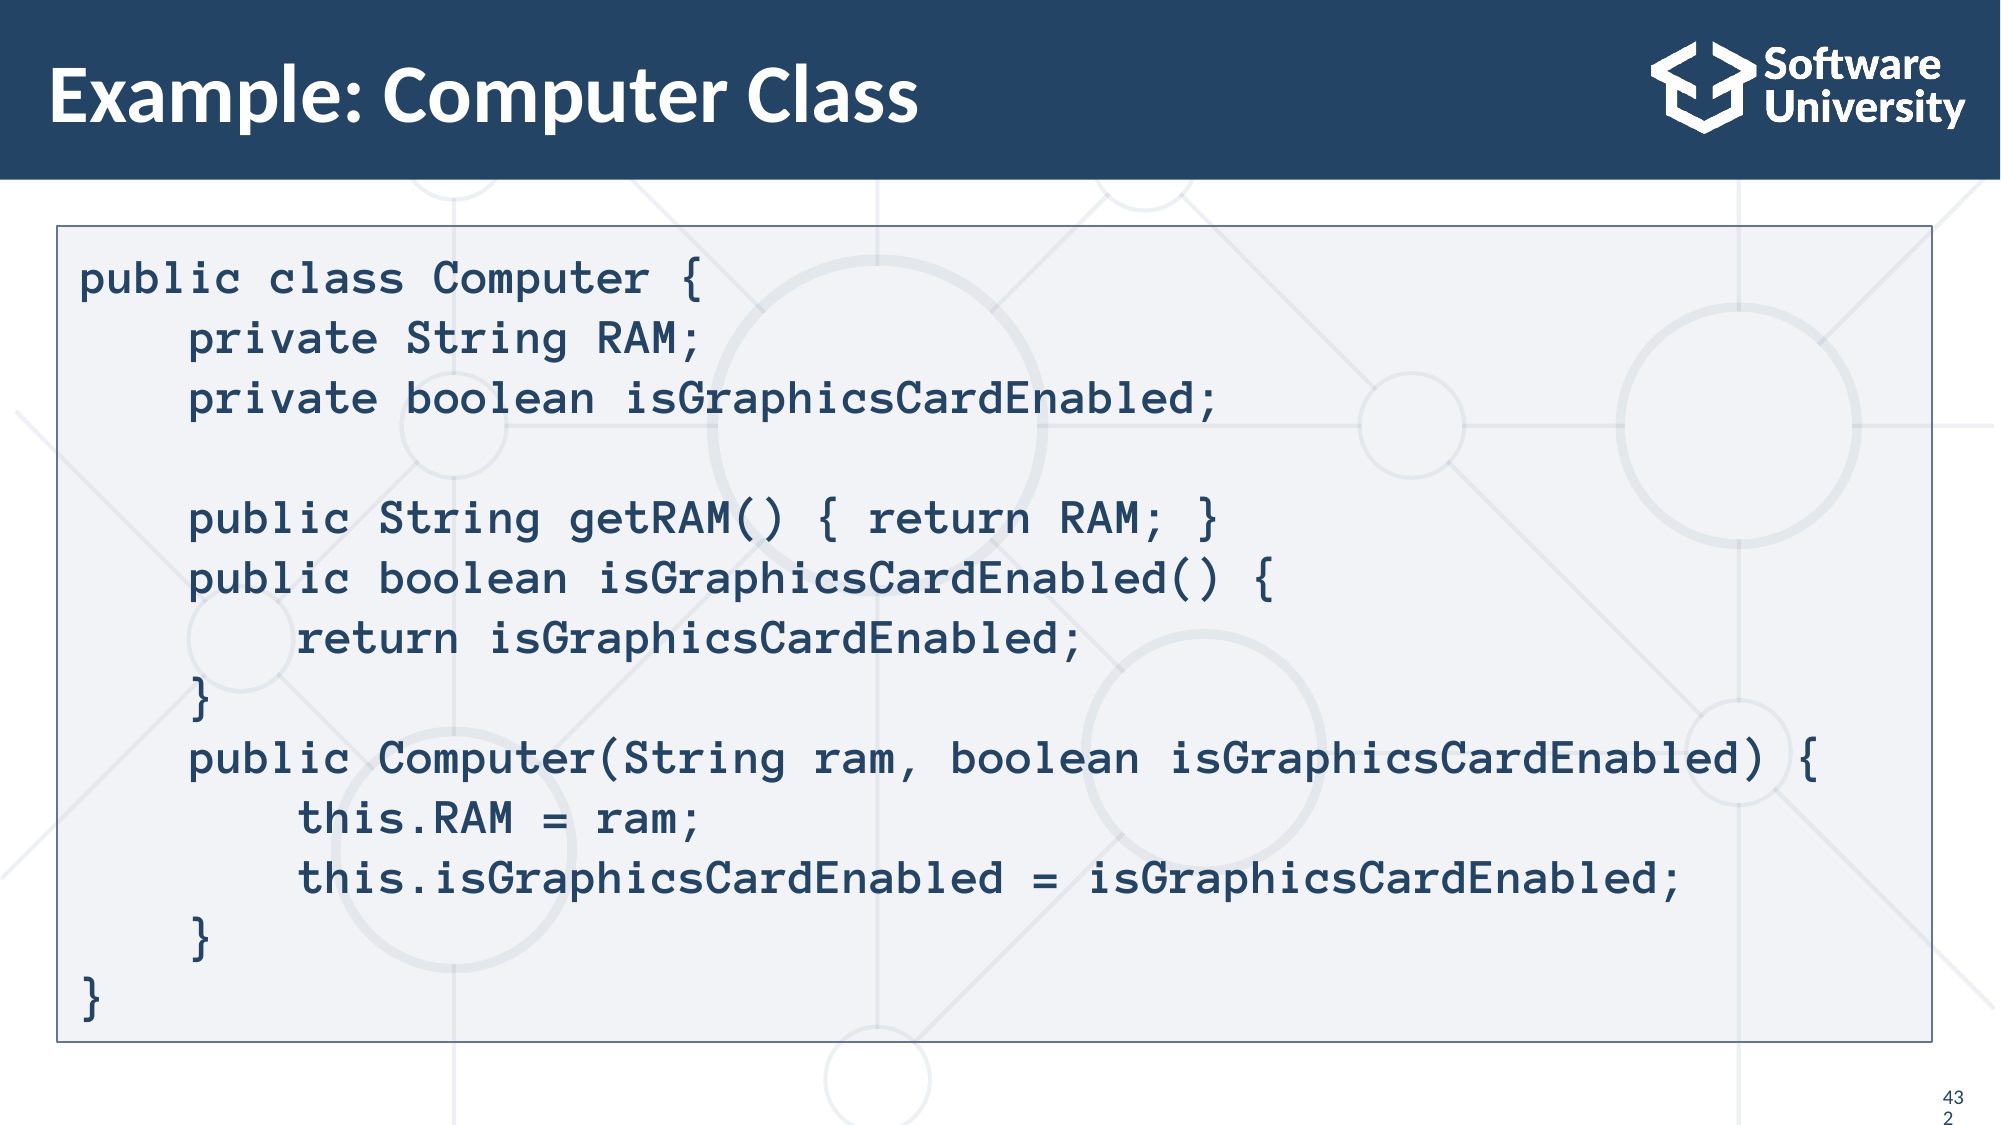

# Example: Computer Class
public class Computer {
    private String RAM;
    private boolean isGraphicsCardEnabled;

    public String getRAM() { return RAM; }
    public boolean isGraphicsCardEnabled() {
        return isGraphicsCardEnabled;
    }
    public Computer(String ram, boolean isGraphicsCardEnabled) {
        this.RAM = ram;
        this.isGraphicsCardEnabled = isGraphicsCardEnabled;
    }
}
432